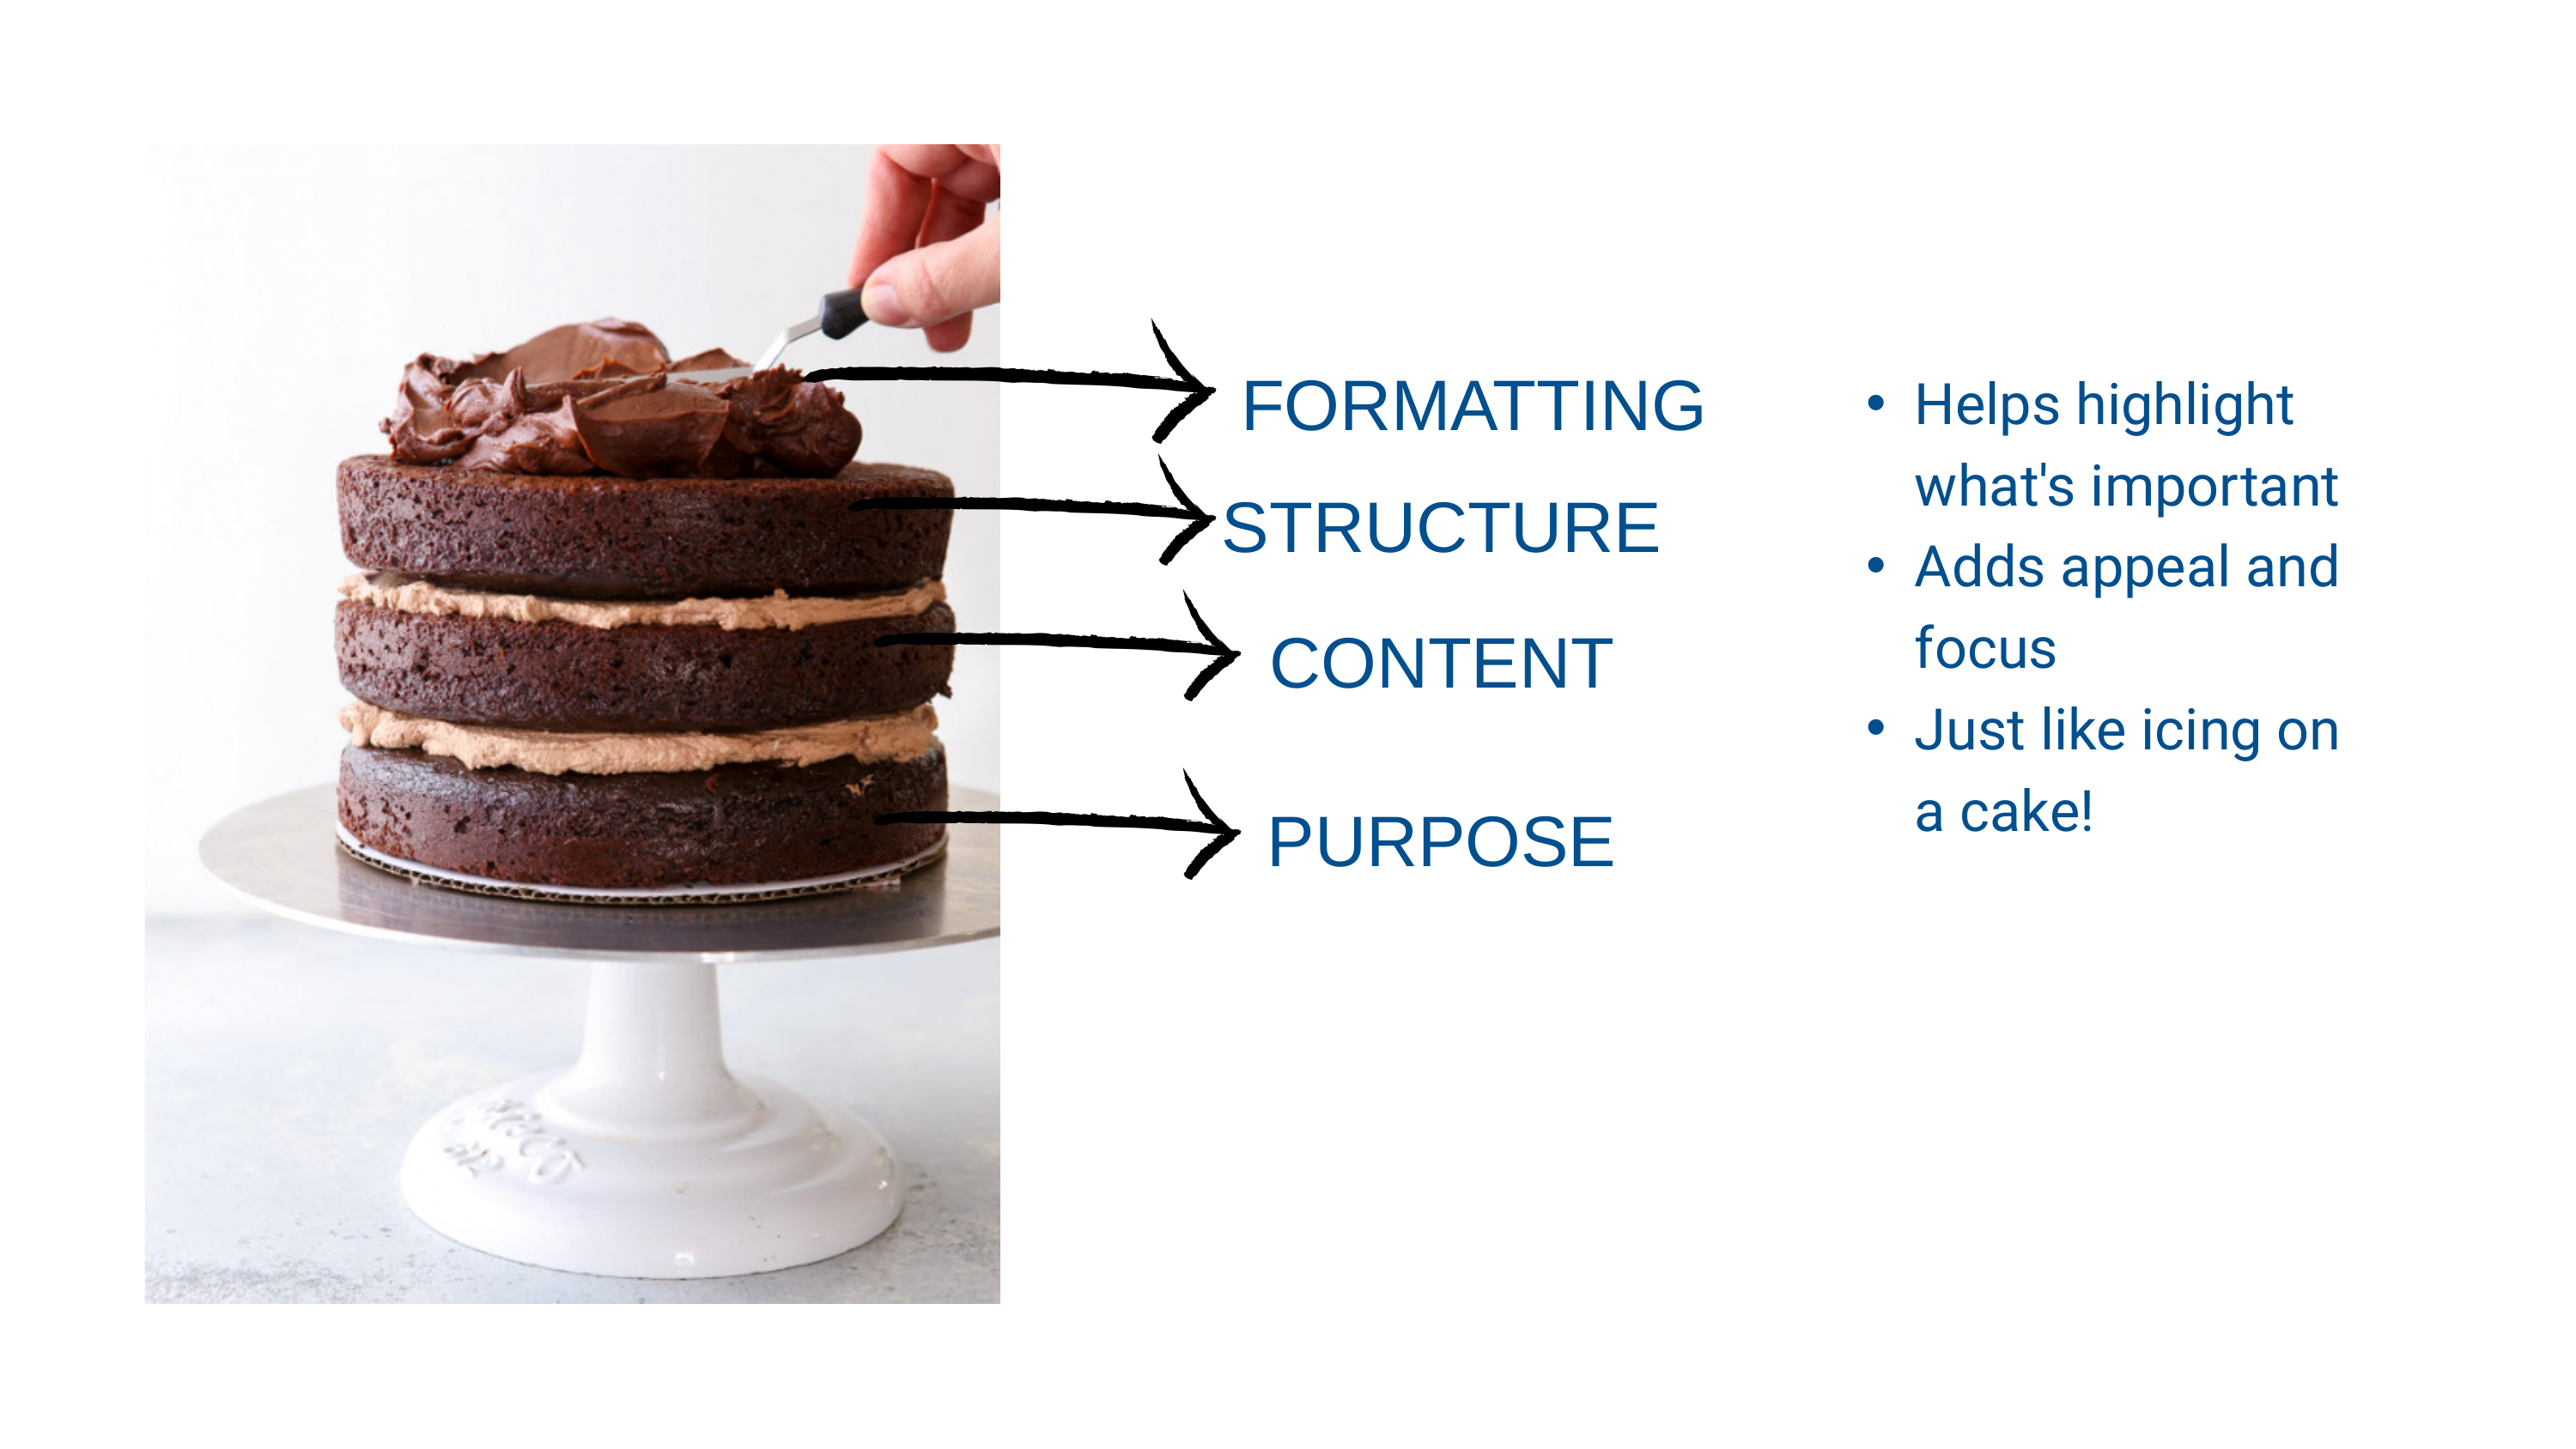

Helps highlight what's important
Adds appeal and focus
Just like icing on a cake!
FORMATTING

STRUCTURE

CONTENT

PURPOSE